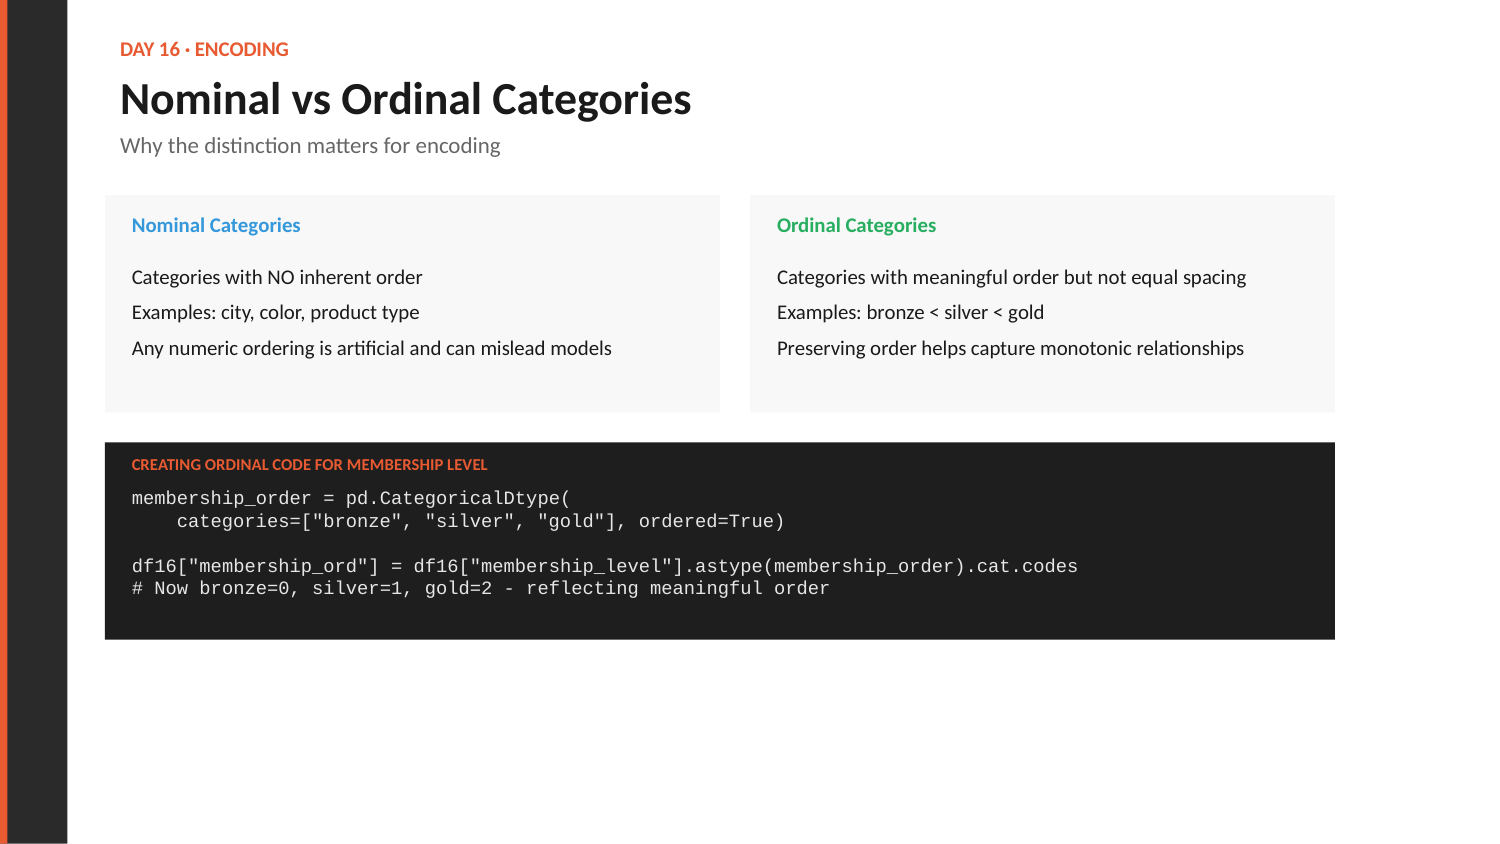

DAY 16 · ENCODING
Nominal vs Ordinal Categories
Why the distinction matters for encoding

Nominal Categories
Ordinal Categories
Categories with NO inherent order
Examples: city, color, product type
Any numeric ordering is artificial and can mislead models
Categories with meaningful order but not equal spacing
Examples: bronze < silver < gold
Preserving order helps capture monotonic relationships

CREATING ORDINAL CODE FOR MEMBERSHIP LEVEL
membership_order = pd.CategoricalDtype(
    categories=["bronze", "silver", "gold"], ordered=True)

df16["membership_ord"] = df16["membership_level"].astype(membership_order).cat.codes
# Now bronze=0, silver=1, gold=2 - reflecting meaningful order